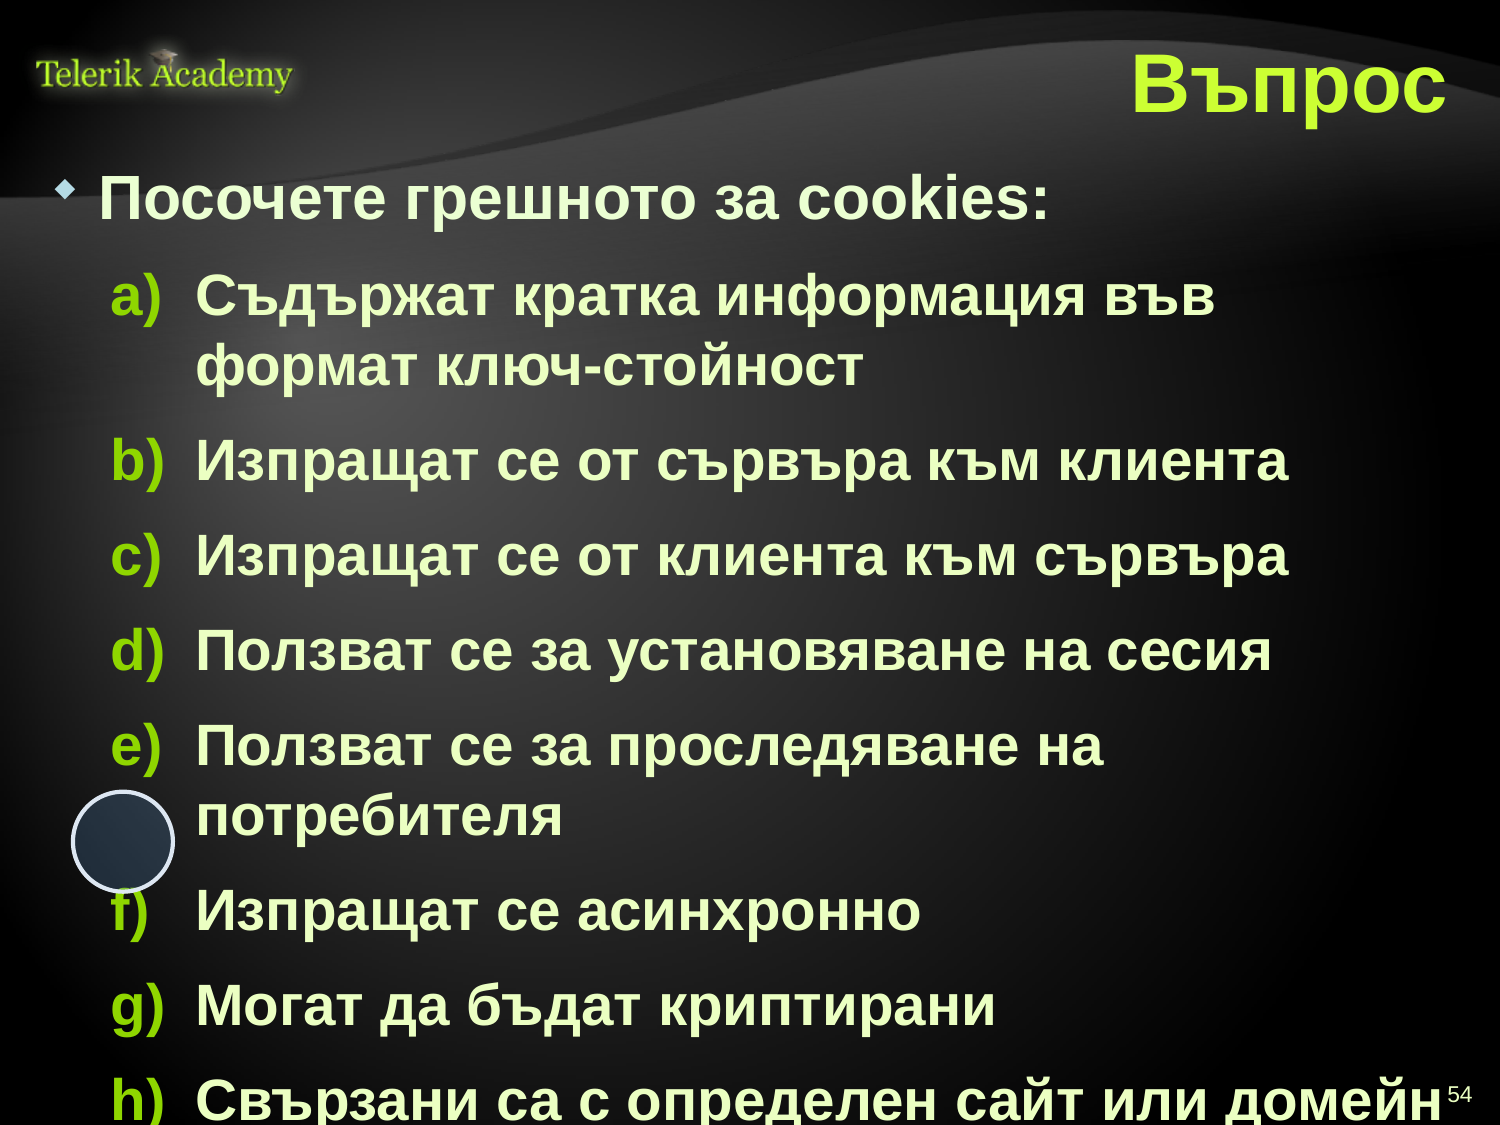

# Въпрос
Посочете грешното за cookies:
Съдържат кратка информация във формат ключ-стойност
Изпращат се от сървъра към клиента
Изпращат се от клиента към сървъра
Ползват се за установяване на сесия
Ползват се за проследяване на потребителя
Изпращат се асинхронно
Могат да бъдат криптирани
Свързани са с определен сайт или домейн

54